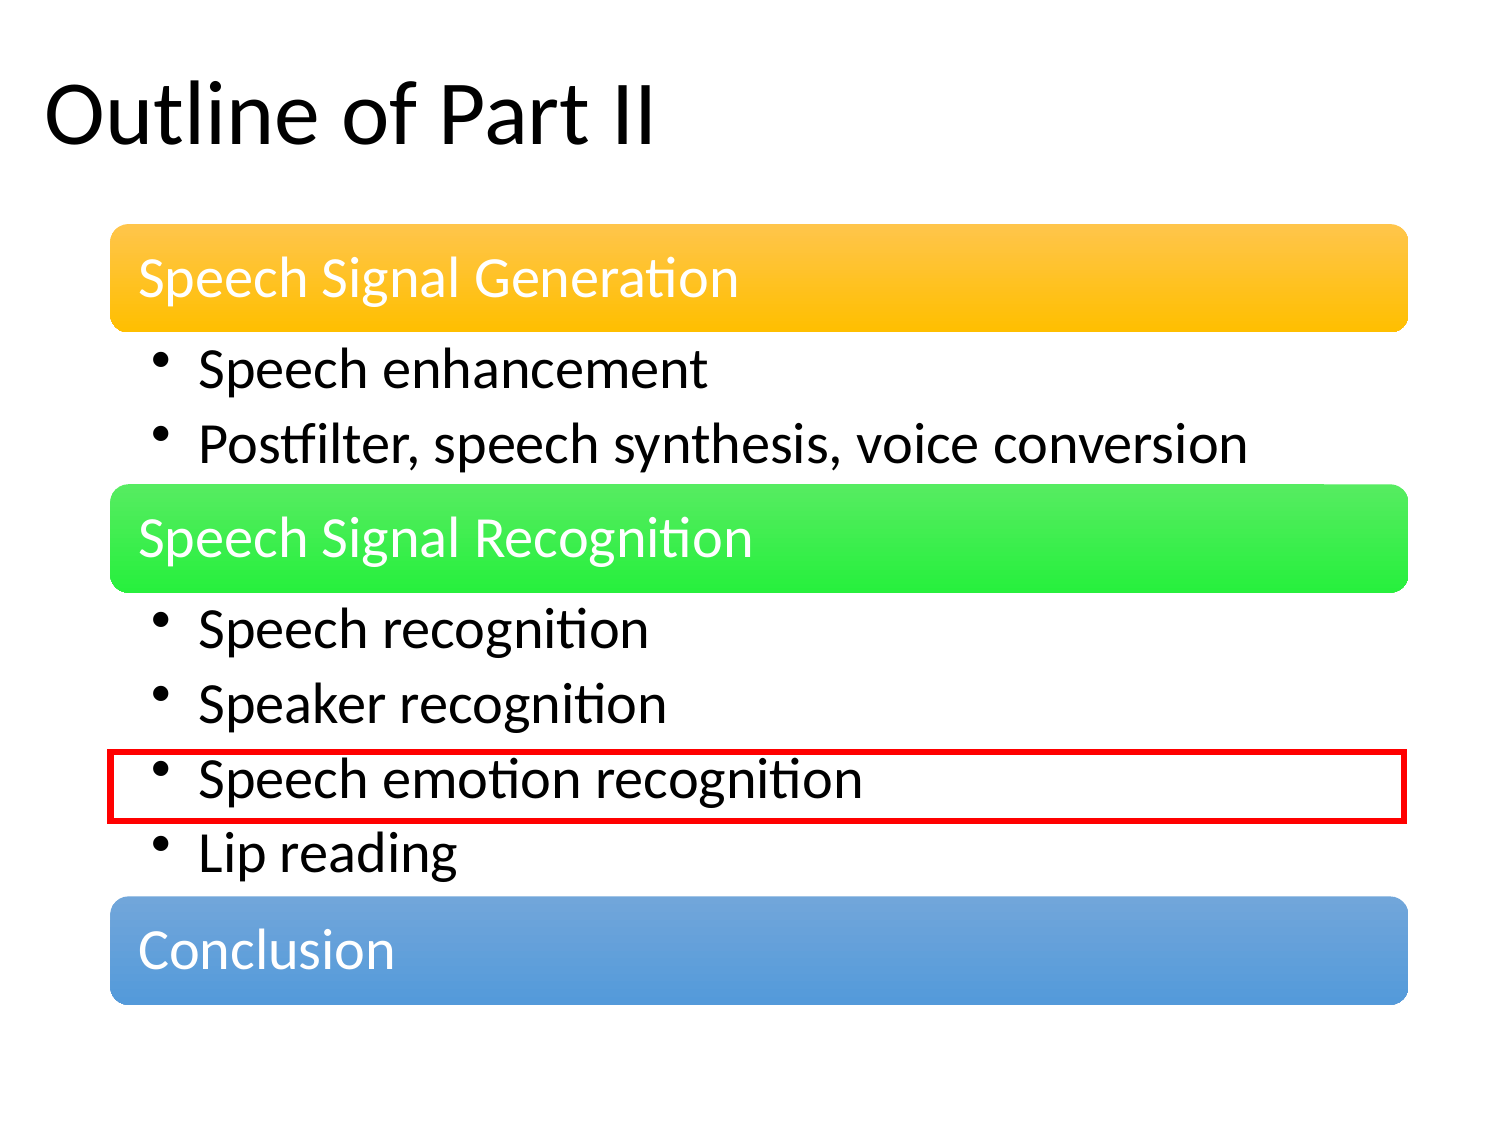

# Outline of Part II
Speech Signal Generation
Speech enhancement
Postfilter, speech synthesis, voice conversion
Speech Signal Recognition
Speech recognition
Speaker recognition
Speech emotion recognition
Lip reading
Conclusion